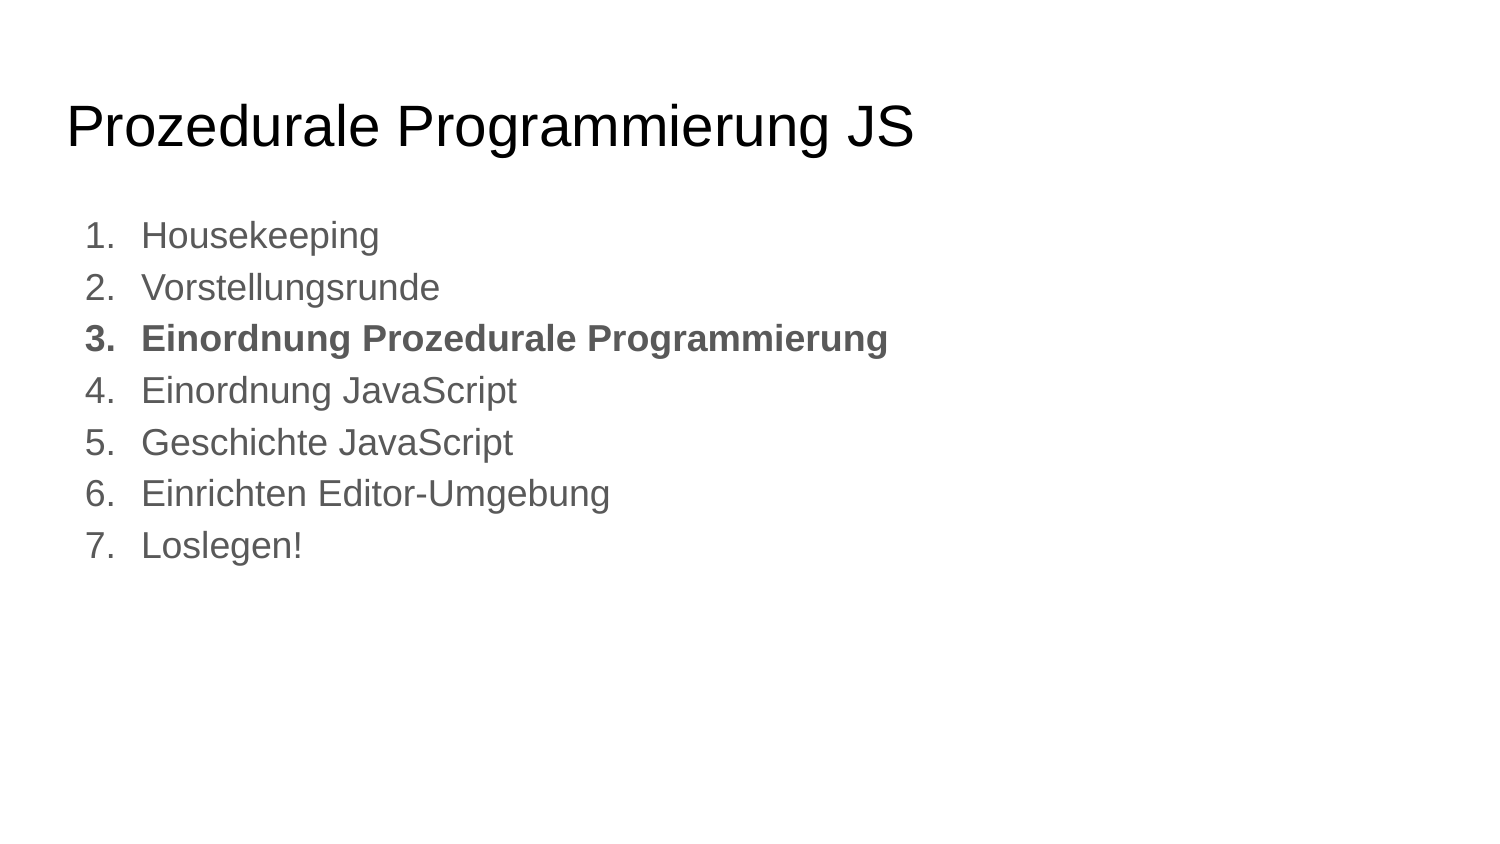

# Prozedurale Programmierung JS
Housekeeping
Vorstellungsrunde
Einordnung Prozedurale Programmierung
Einordnung JavaScript
Geschichte JavaScript
Einrichten Editor-Umgebung
Loslegen!